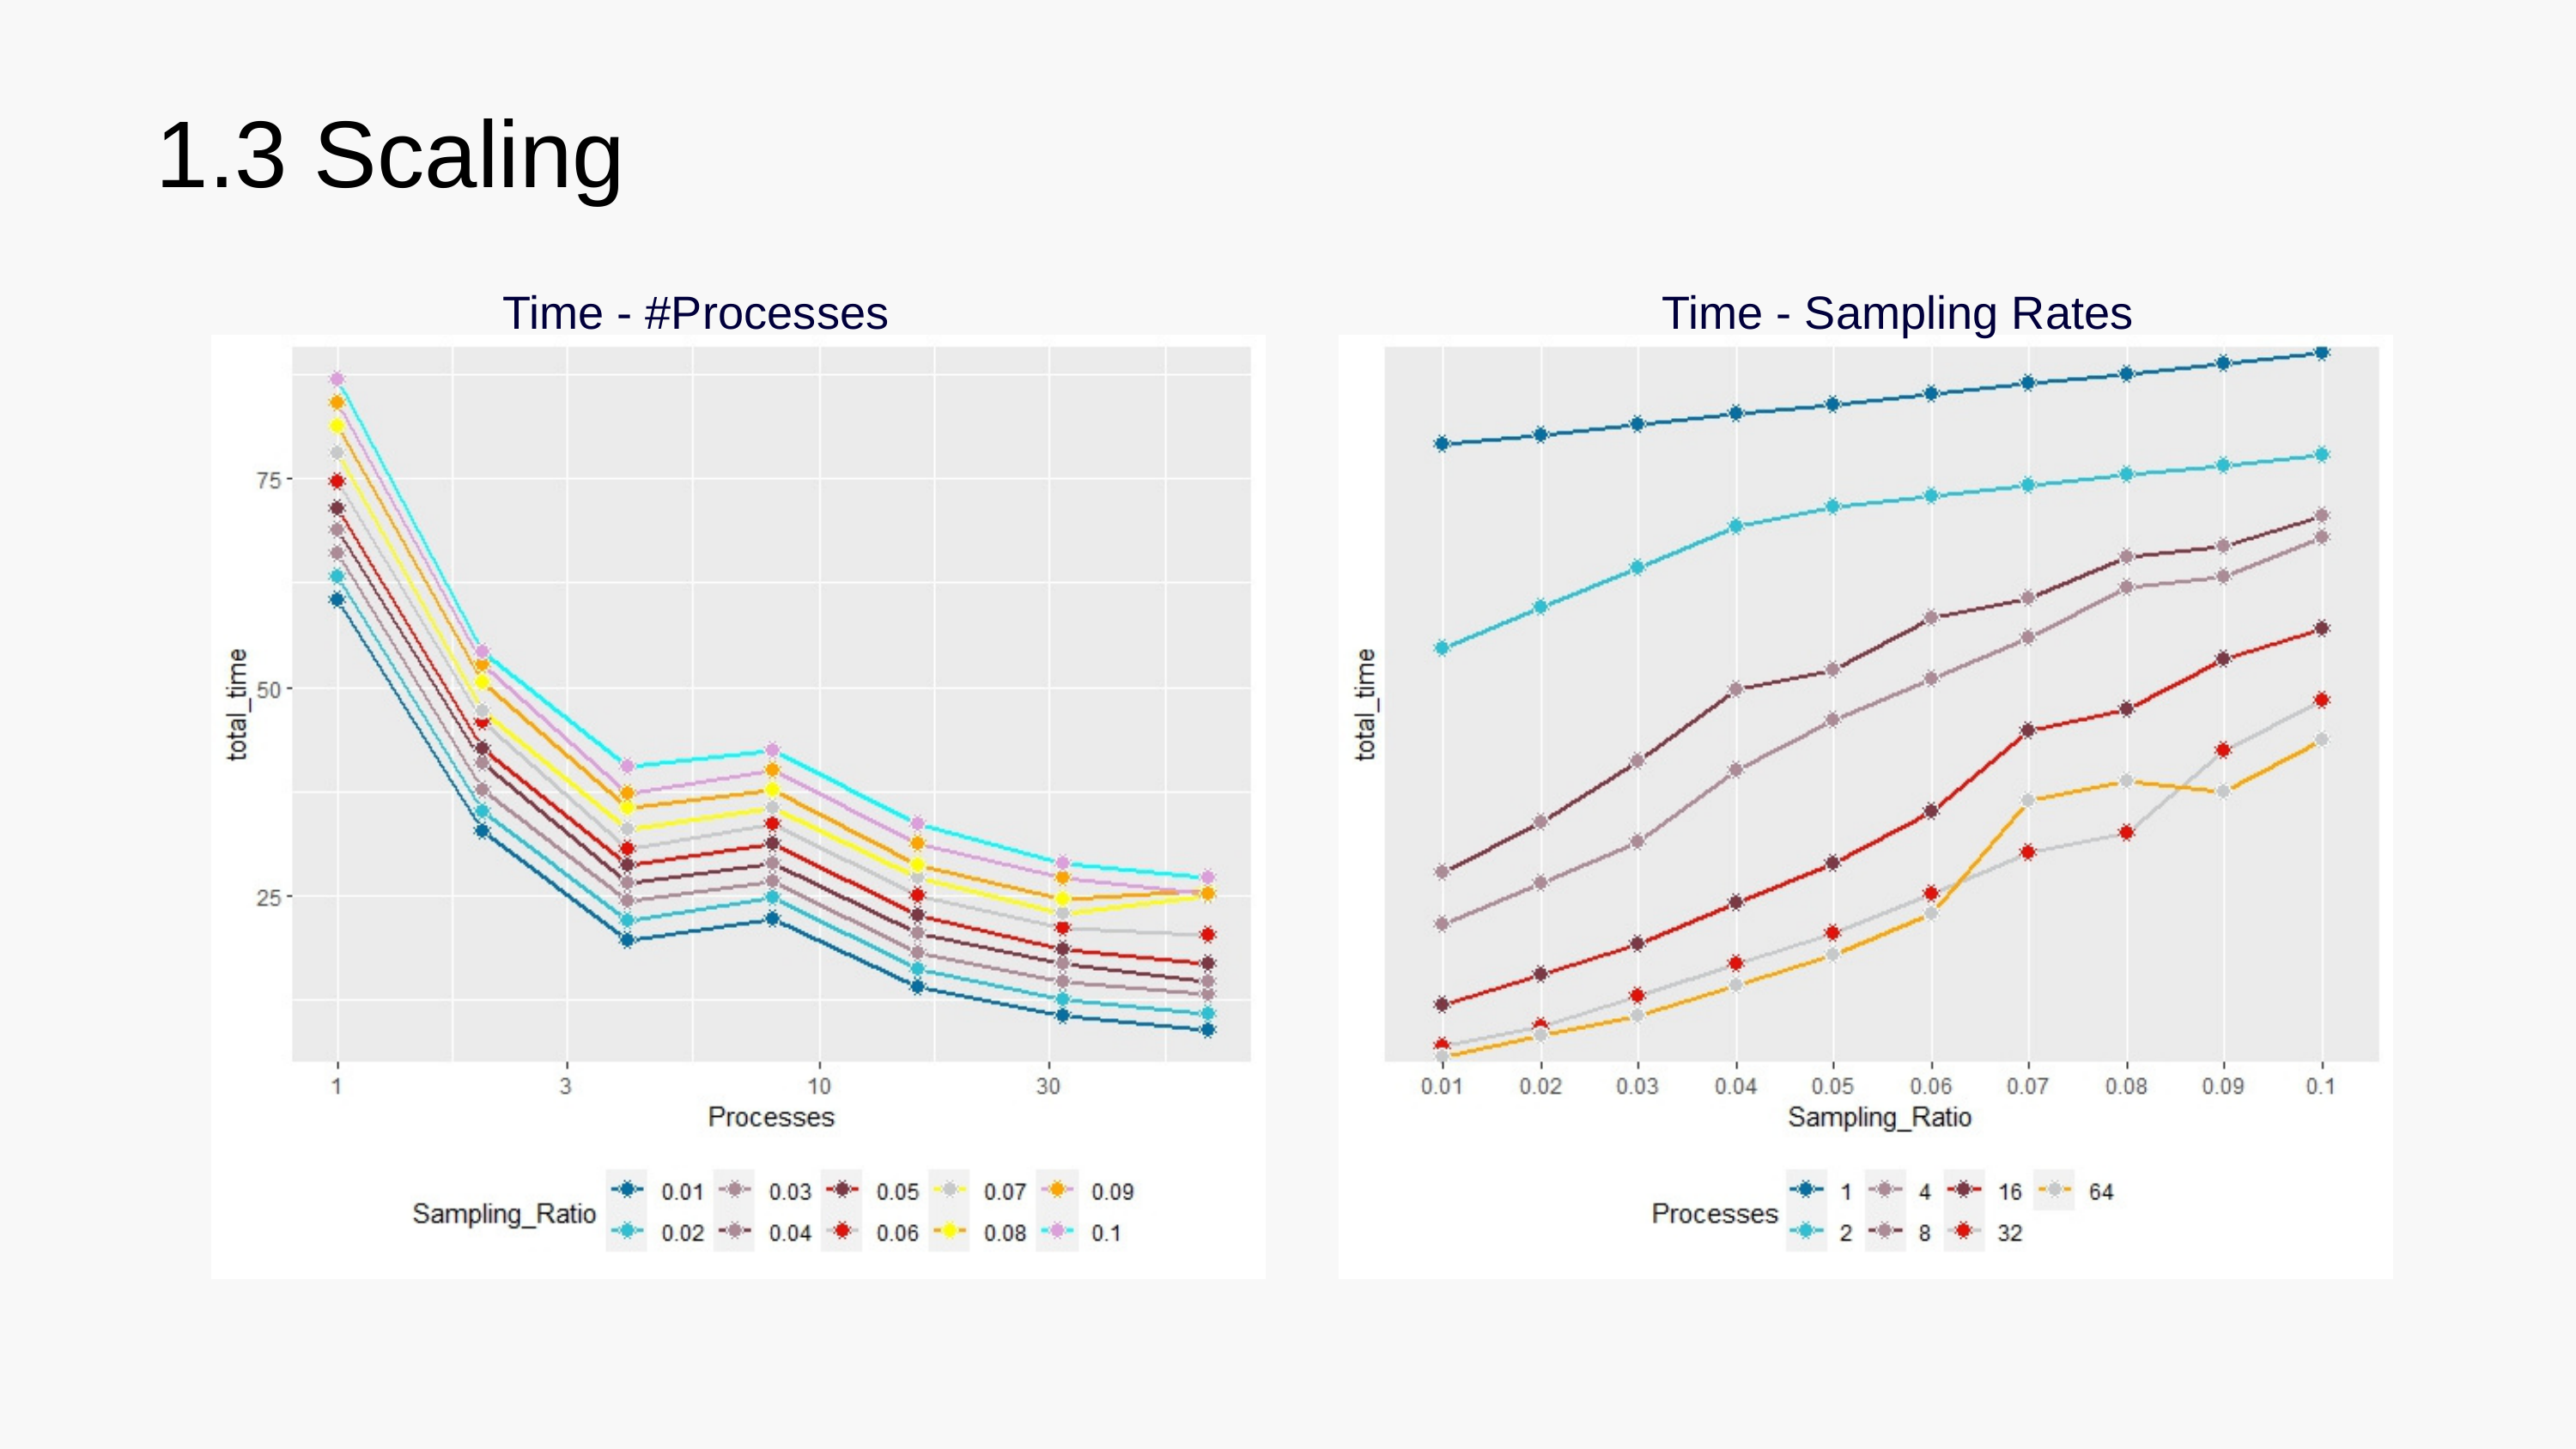

1.3 Scaling
Time - #Processes
Time - Sampling Rates